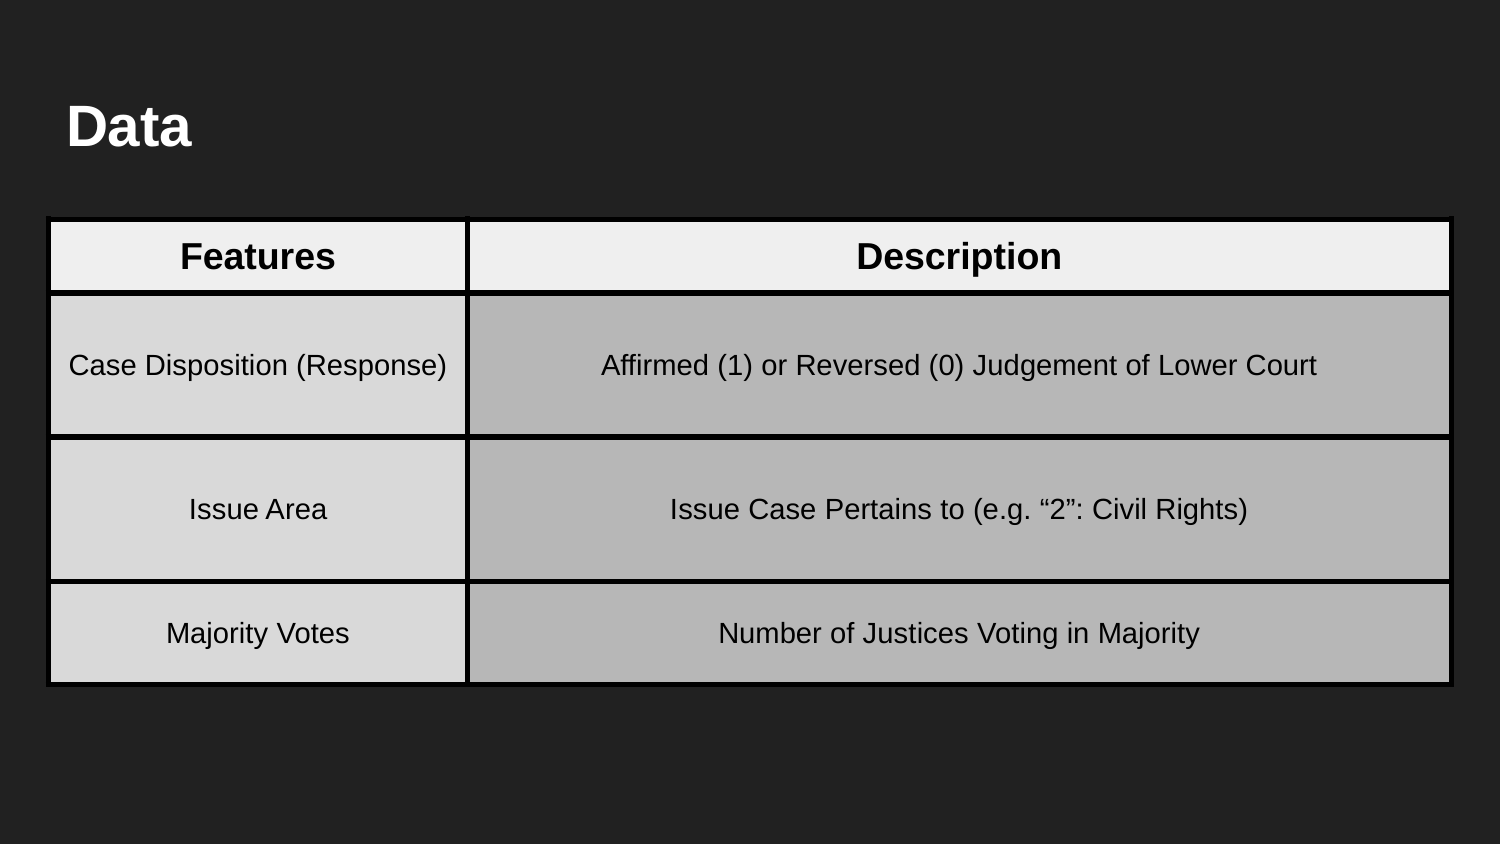

# Data
| Features | Description |
| --- | --- |
| Case Disposition (Response) | Affirmed (1) or Reversed (0) Judgement of Lower Court |
| Issue Area | Issue Case Pertains to (e.g. “2”: Civil Rights) |
| Majority Votes | Number of Justices Voting in Majority |